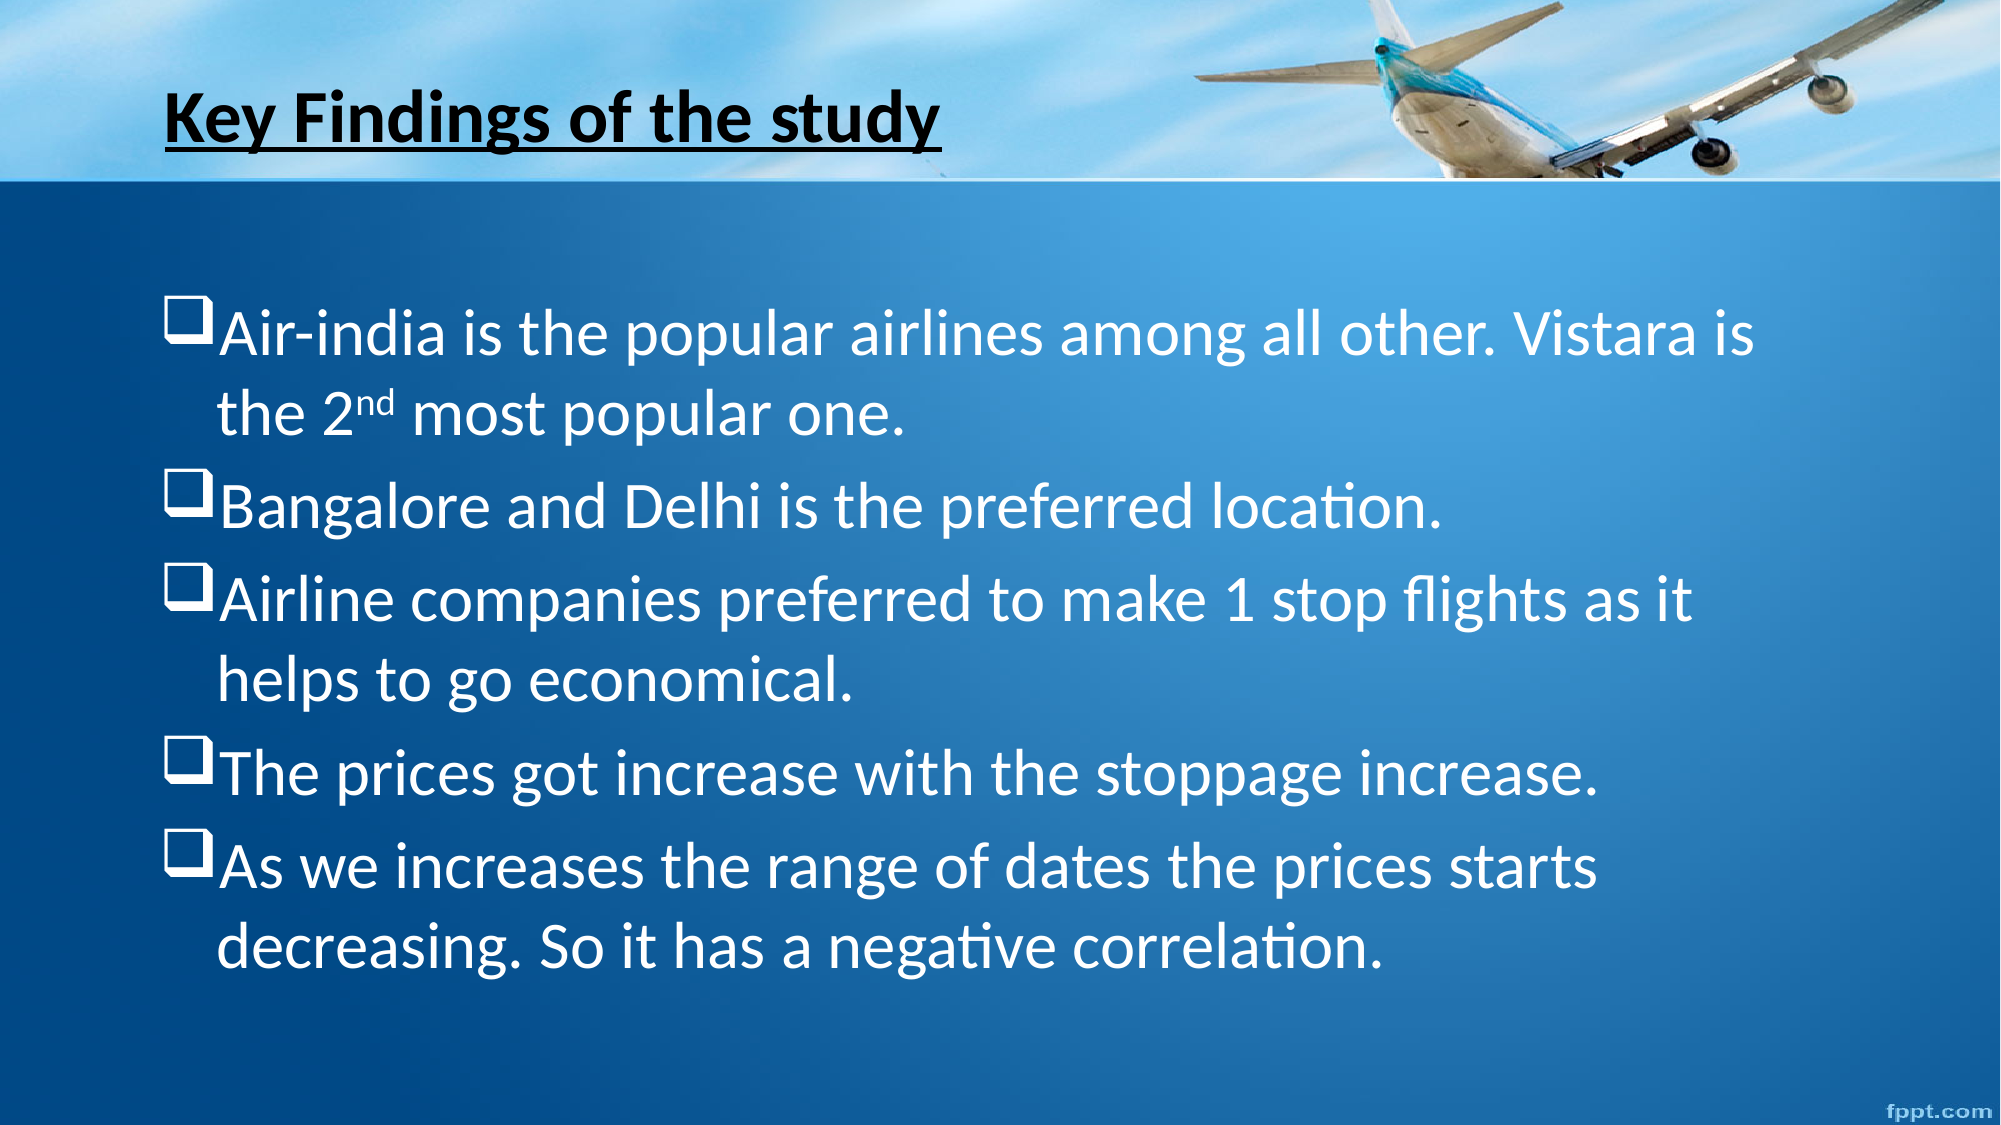

# Key Findings of the study
Air-india is the popular airlines among all other. Vistara is the 2nd most popular one.
Bangalore and Delhi is the preferred location.
Airline companies preferred to make 1 stop flights as it helps to go economical.
The prices got increase with the stoppage increase.
As we increases the range of dates the prices starts decreasing. So it has a negative correlation.